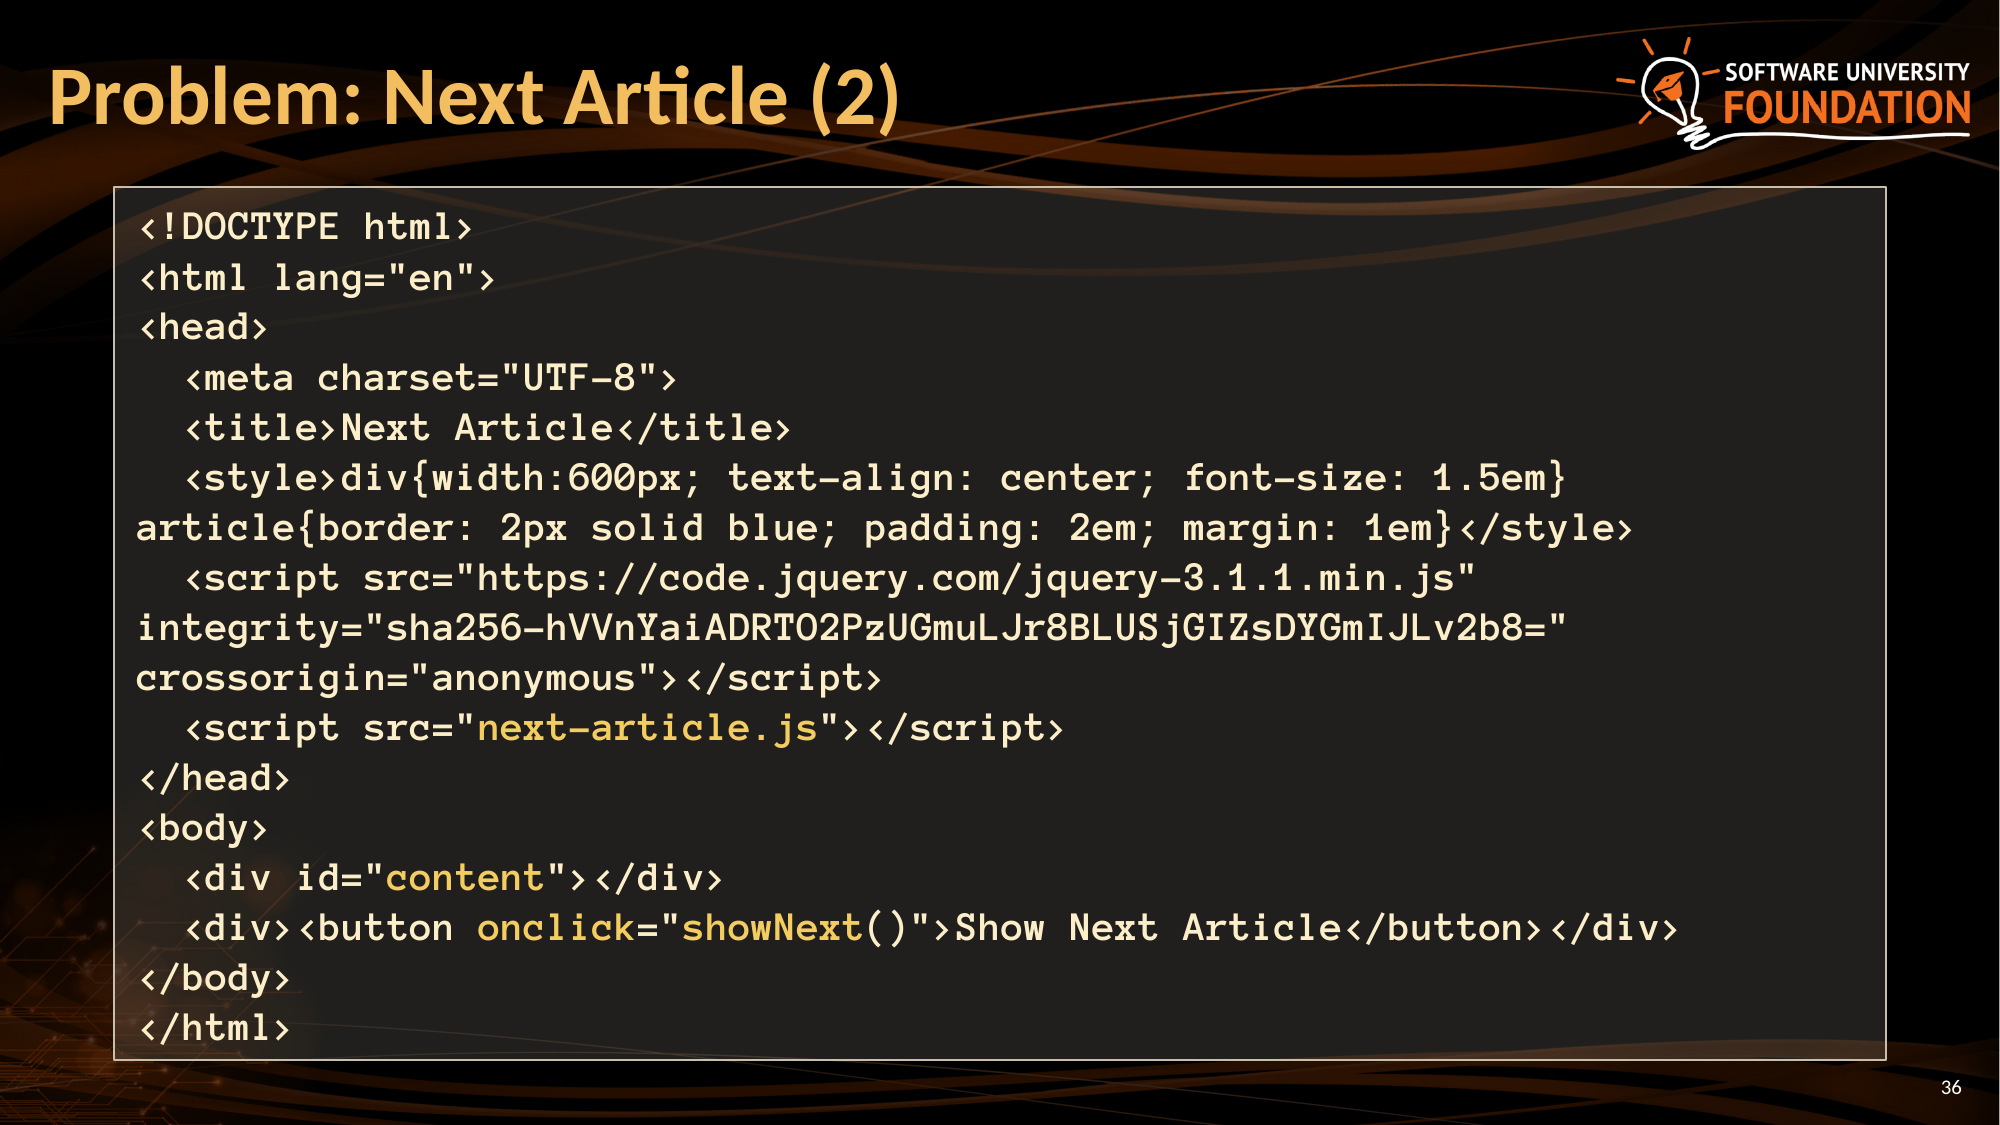

# Problem: Next Article (2)
<!DOCTYPE html>
<html lang="en">
<head>
  <meta charset="UTF-8">
  <title>Next Article</title>
  <style>div{width:600px; text-align: center; font-size: 1.5em} article{border: 2px solid blue; padding: 2em; margin: 1em}</style>
  <script src="https://code.jquery.com/jquery-3.1.1.min.js" integrity="sha256-hVVnYaiADRTO2PzUGmuLJr8BLUSjGIZsDYGmIJLv2b8=" crossorigin="anonymous"></script>
  <script src="next-article.js"></script>
</head>
<body>
  <div id="content"></div>
  <div><button onclick="showNext()">Show Next Article</button></div>
</body>
</html>
36